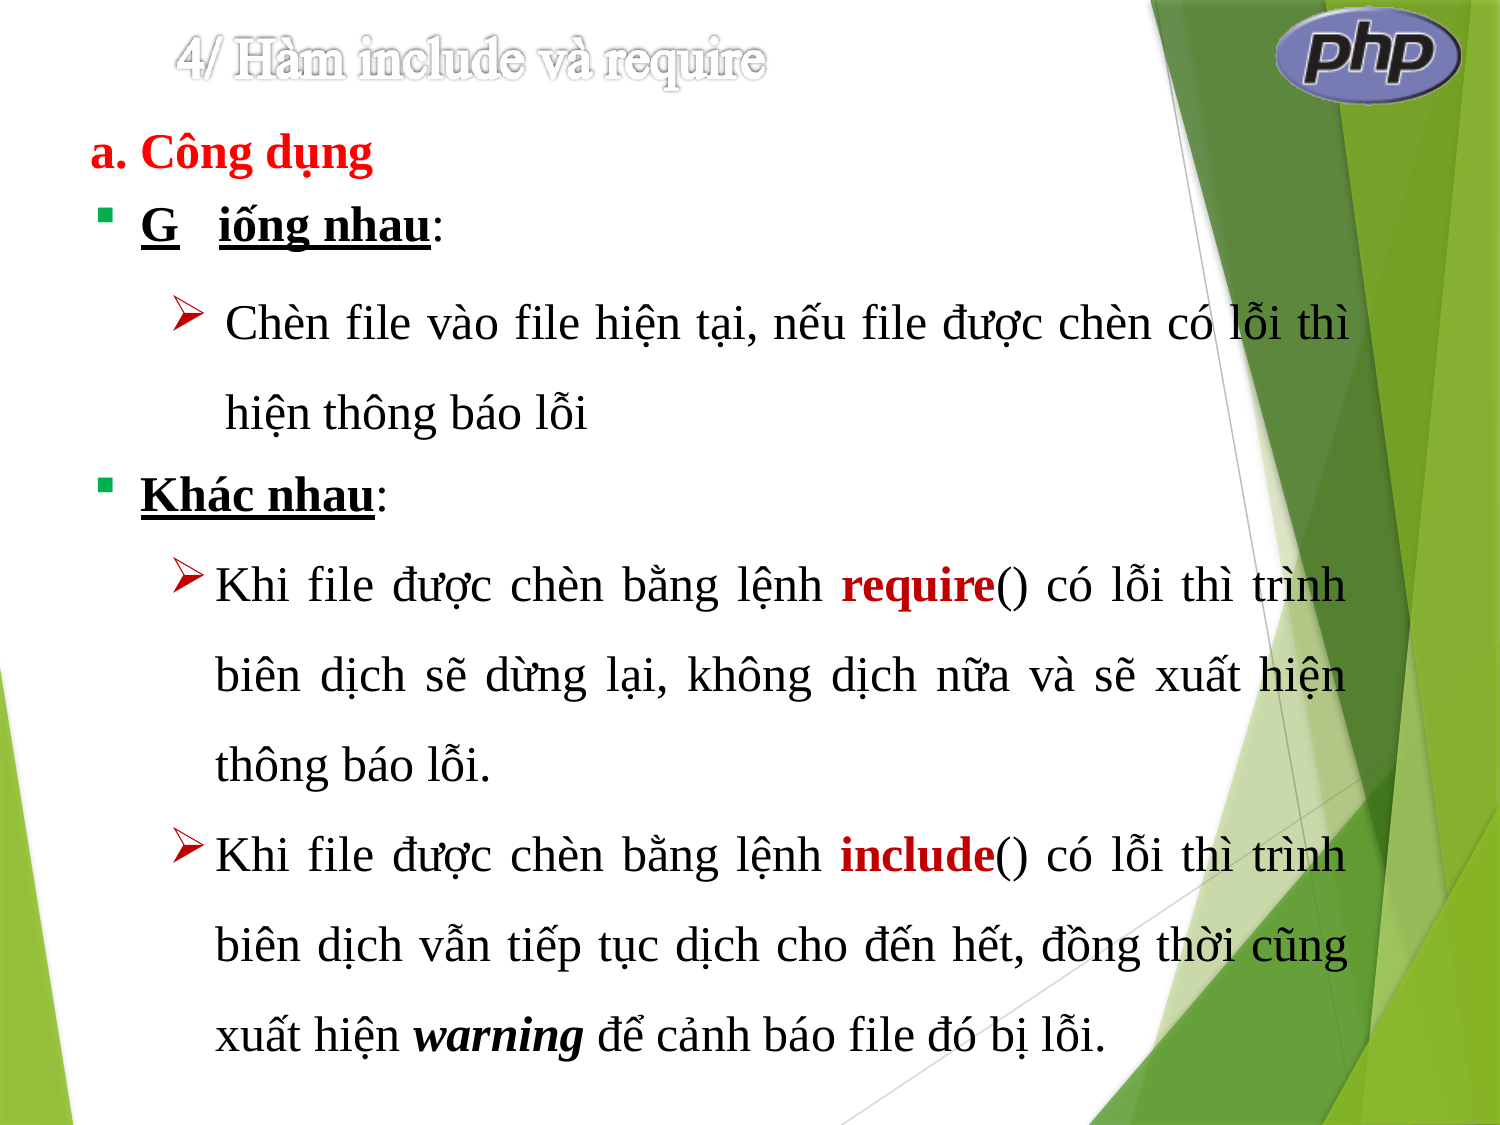

a. Công dụng
G iống nhau:
Chèn file vào file hiện tại, nếu file được chèn có lỗi thì  hiện thông báo lỗi
Khác nhau:
Khi file được chèn bằng lệnh require() có lỗi thì trình  biên dịch sẽ dừng lại, không dịch nữa và sẽ xuất hiện  thông báo lỗi.
Khi file được chèn bằng lệnh include() có lỗi thì trình  biên dịch vẫn tiếp tục dịch cho đến hết, đồng thời cũng  xuất hiện warning để cảnh báo file đó bị lỗi.